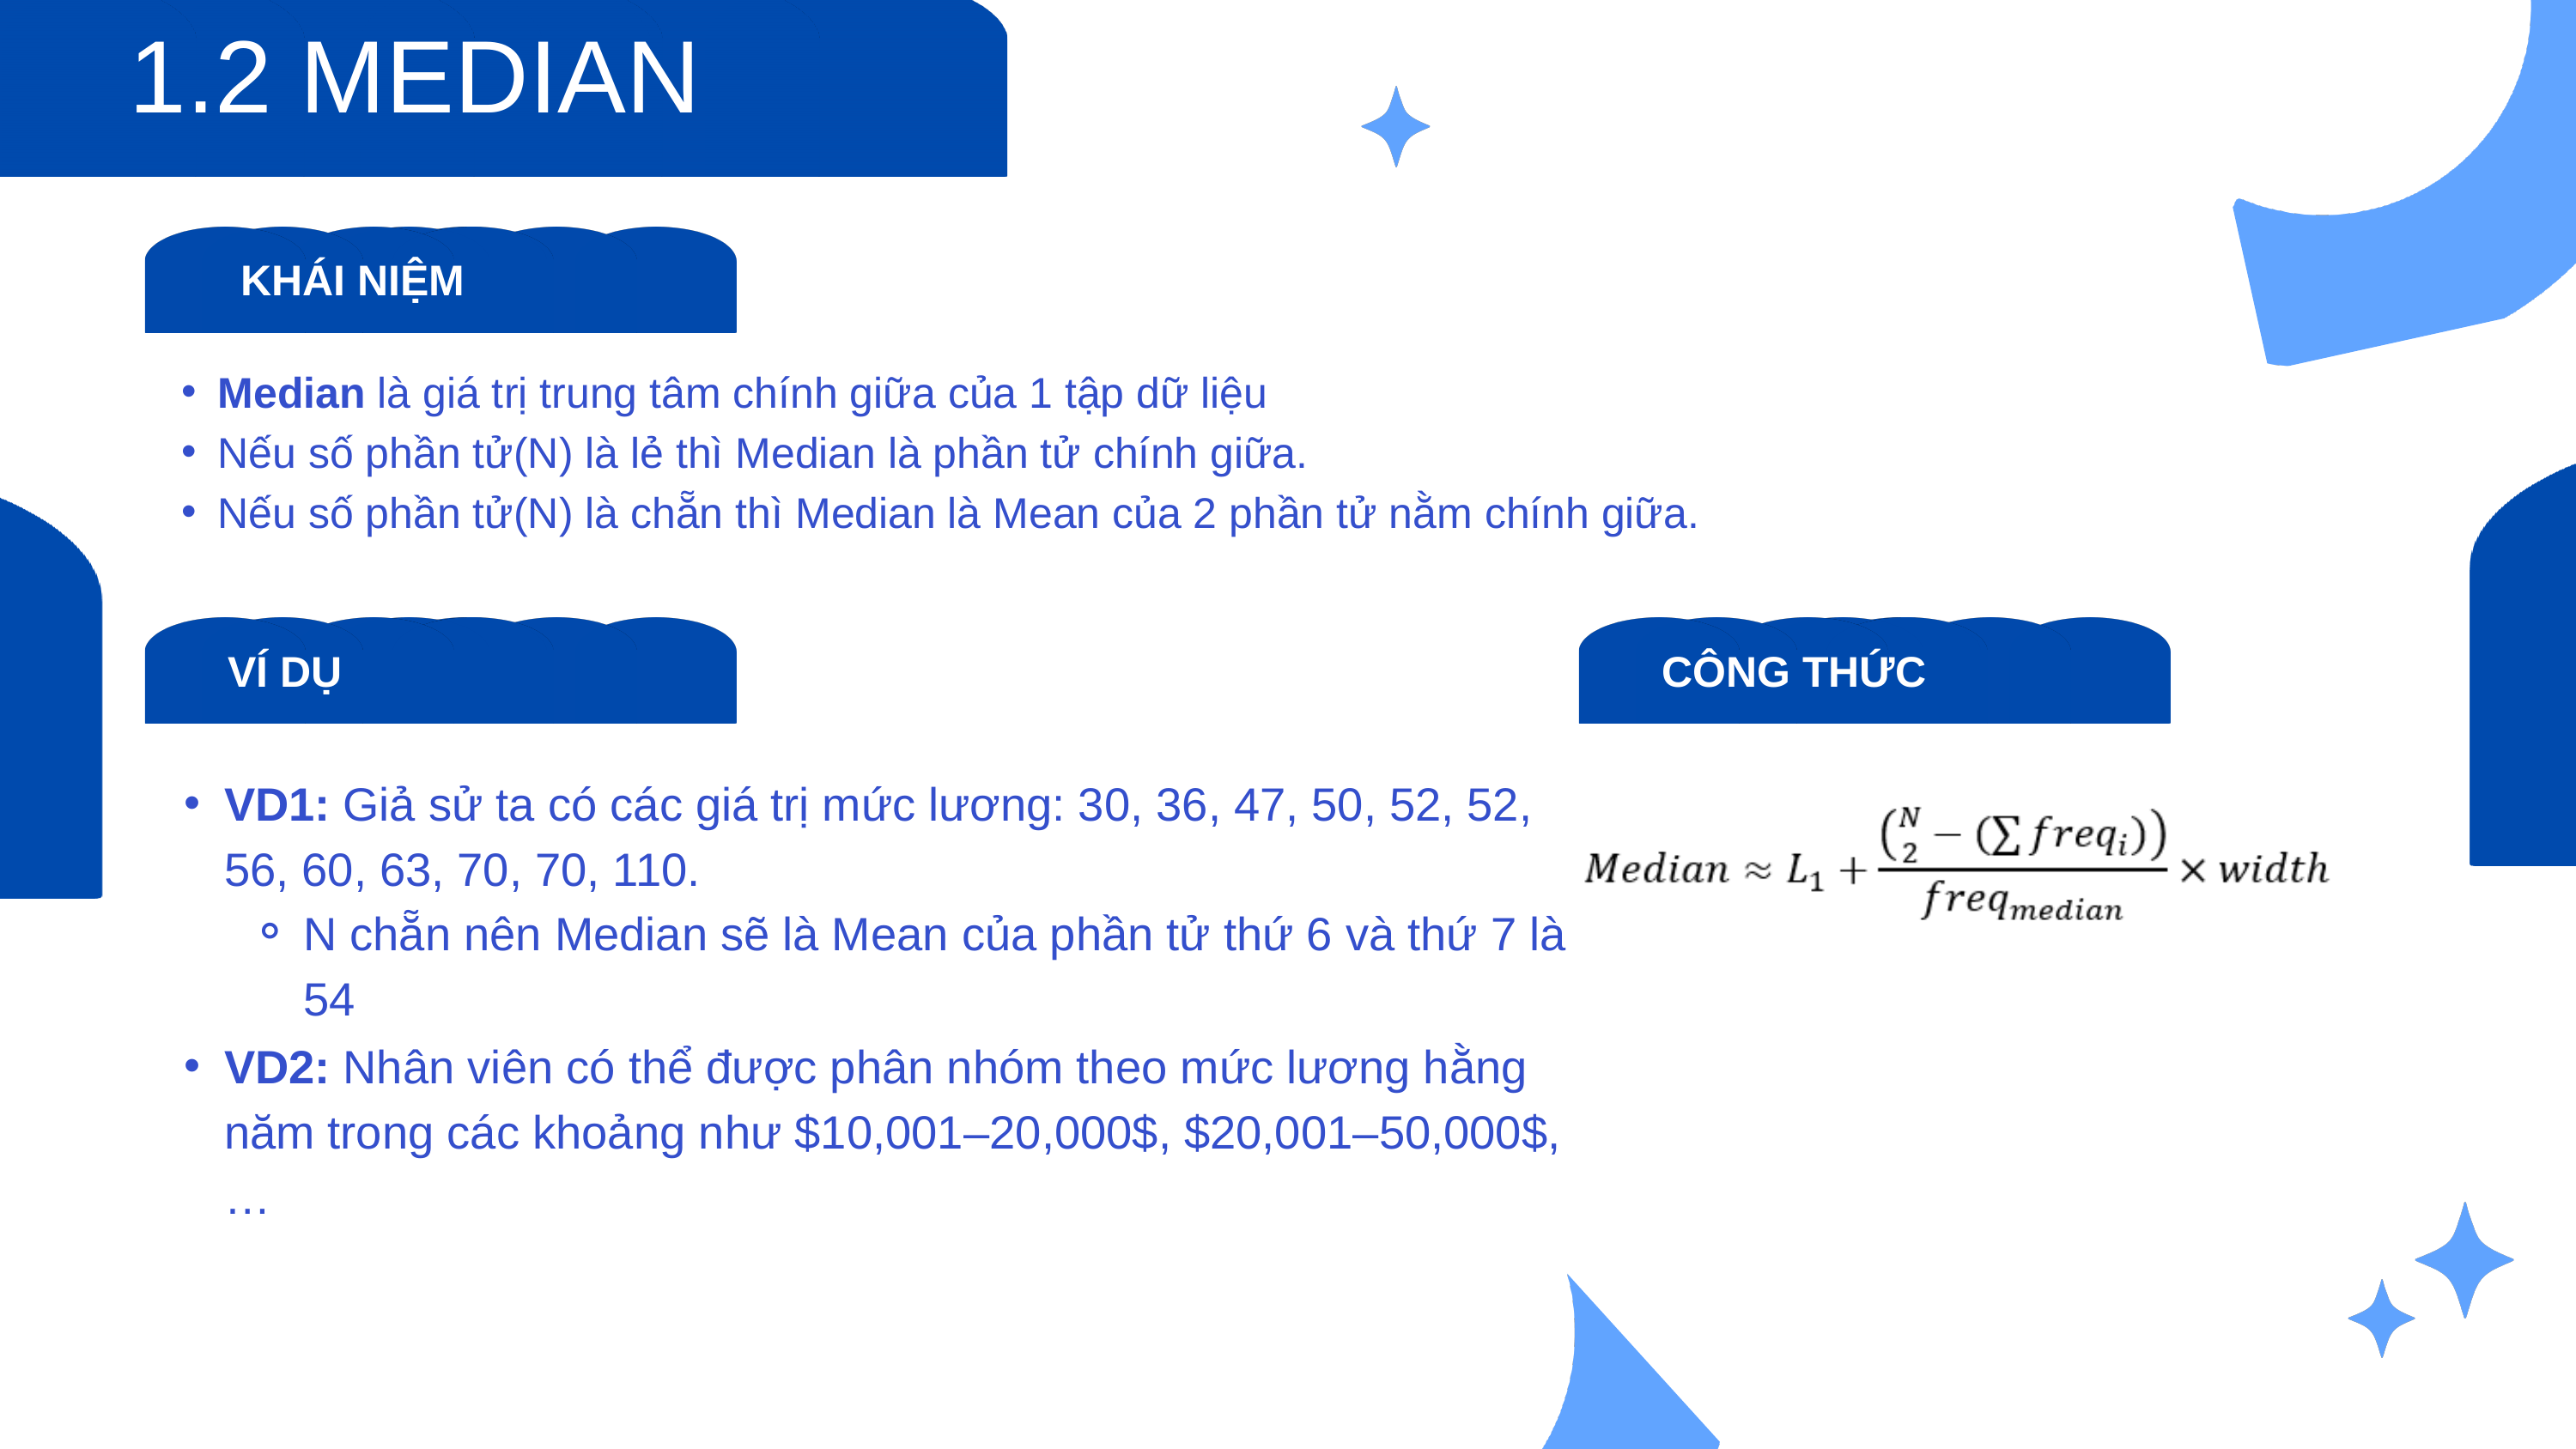

1.2 MEDIAN

KHÁI NIỆM

Median là giá trị trung tâm chính giữa của 1 tập dữ liệu
Nếu số phần tử(N) là lẻ thì Median là phần tử chính giữa.
Nếu số phần tử(N) là chẵn thì Median là Mean của 2 phần tử nằm chính giữa.

CÔNG THỨC
VÍ DỤ
VD1: Giả sử ta có các giá trị mức lương: 30, 36, 47, 50, 52, 52, 56, 60, 63, 70, 70, 110.
N chẵn nên Median sẽ là Mean của phần tử thứ 6 và thứ 7 là 54

VD2: Nhân viên có thể được phân nhóm theo mức lương hằng năm trong các khoảng như $10,001–20,000$, $20,001–50,000$, …